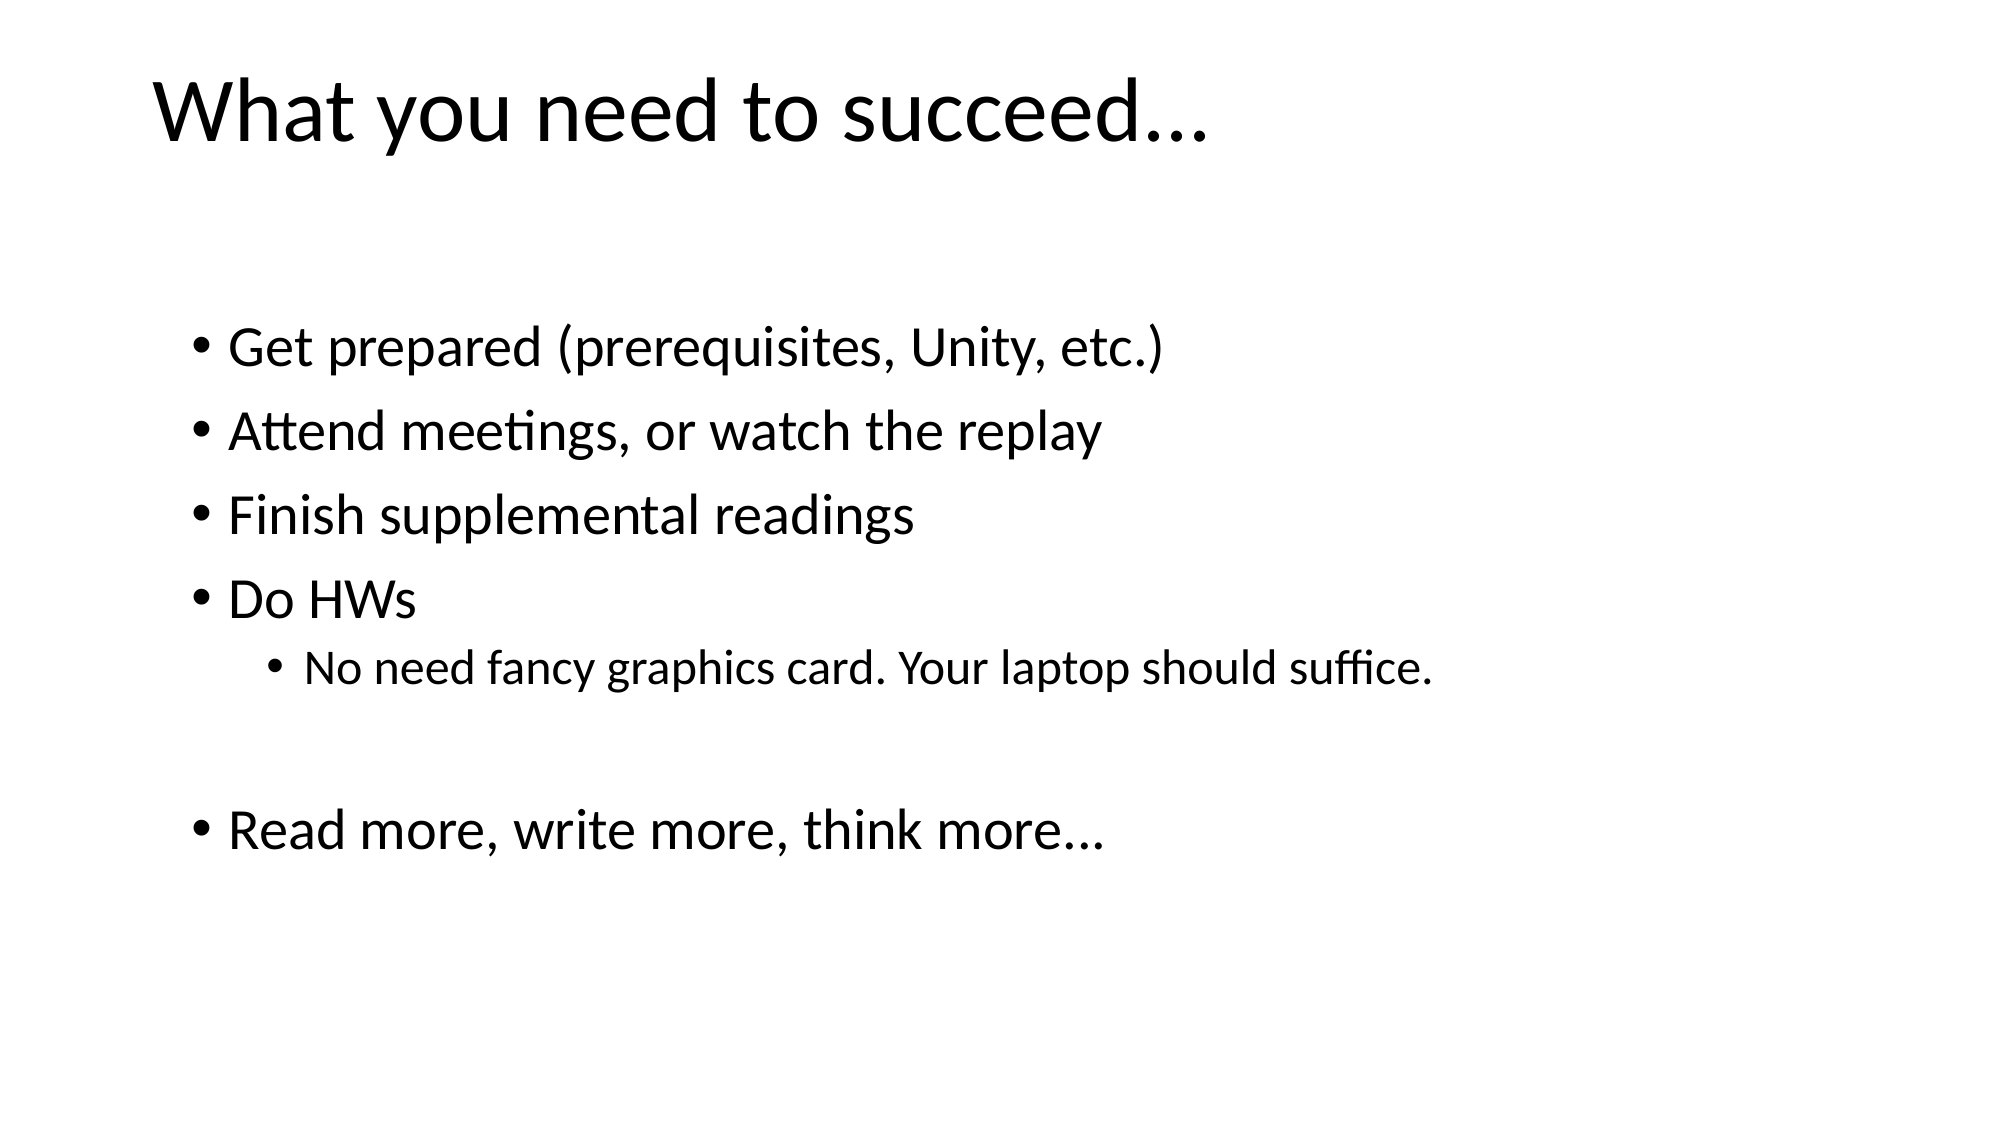

# What you need to succeed...
Get prepared (prerequisites, Unity, etc.)
Attend meetings, or watch the replay
Finish supplemental readings
Do HWs
No need fancy graphics card. Your laptop should suffice.

Read more, write more, think more...

9